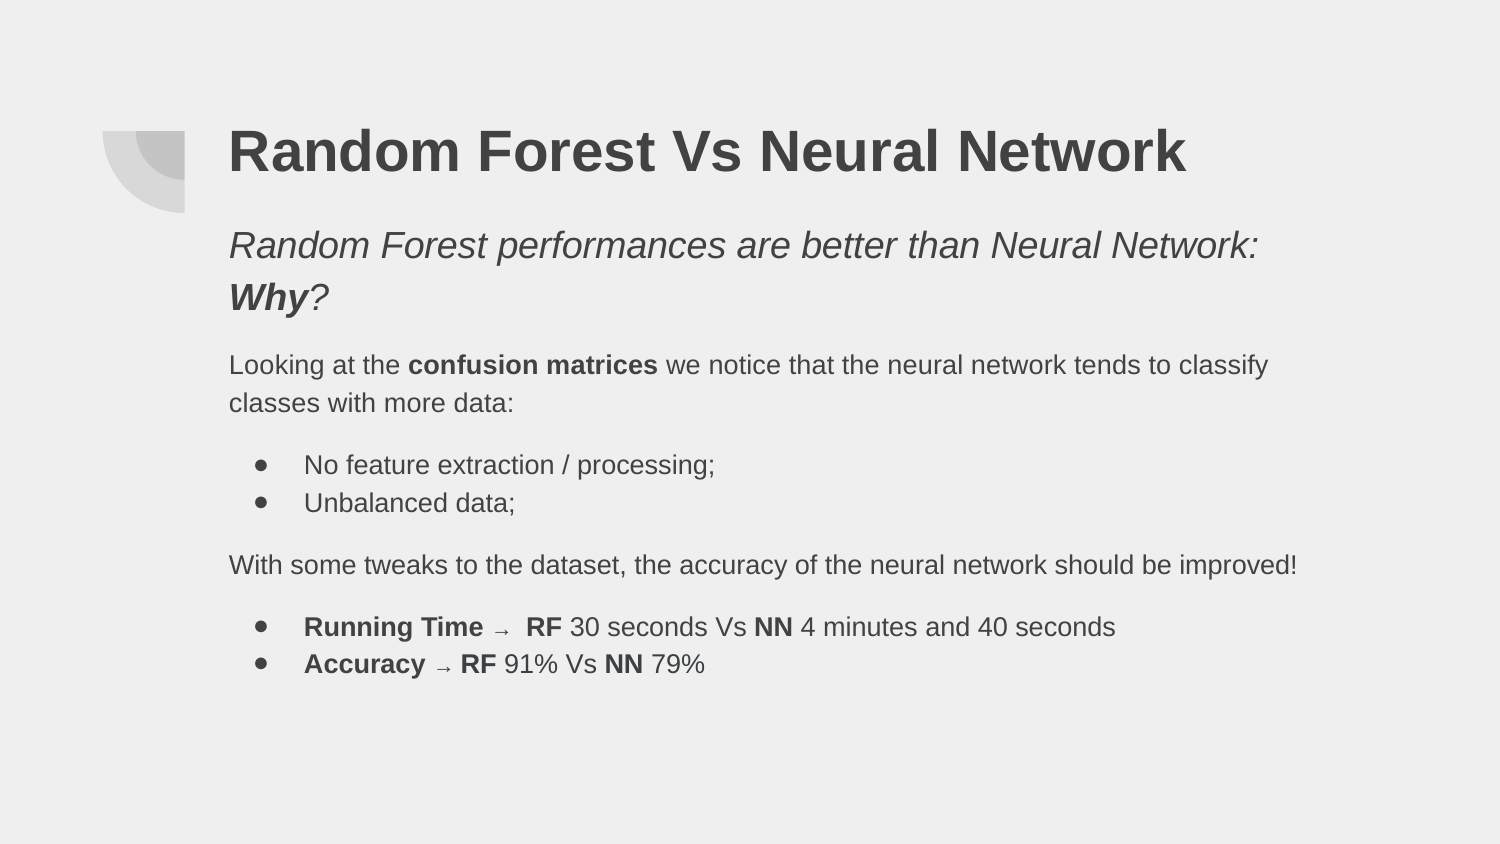

# Random Forest Vs Neural Network
Random Forest performances are better than Neural Network: Why?
Looking at the confusion matrices we notice that the neural network tends to classify classes with more data:
No feature extraction / processing;
Unbalanced data;
With some tweaks to the dataset, the accuracy of the neural network should be improved!
Running Time →  RF 30 seconds Vs NN 4 minutes and 40 seconds
Accuracy → RF 91% Vs NN 79%